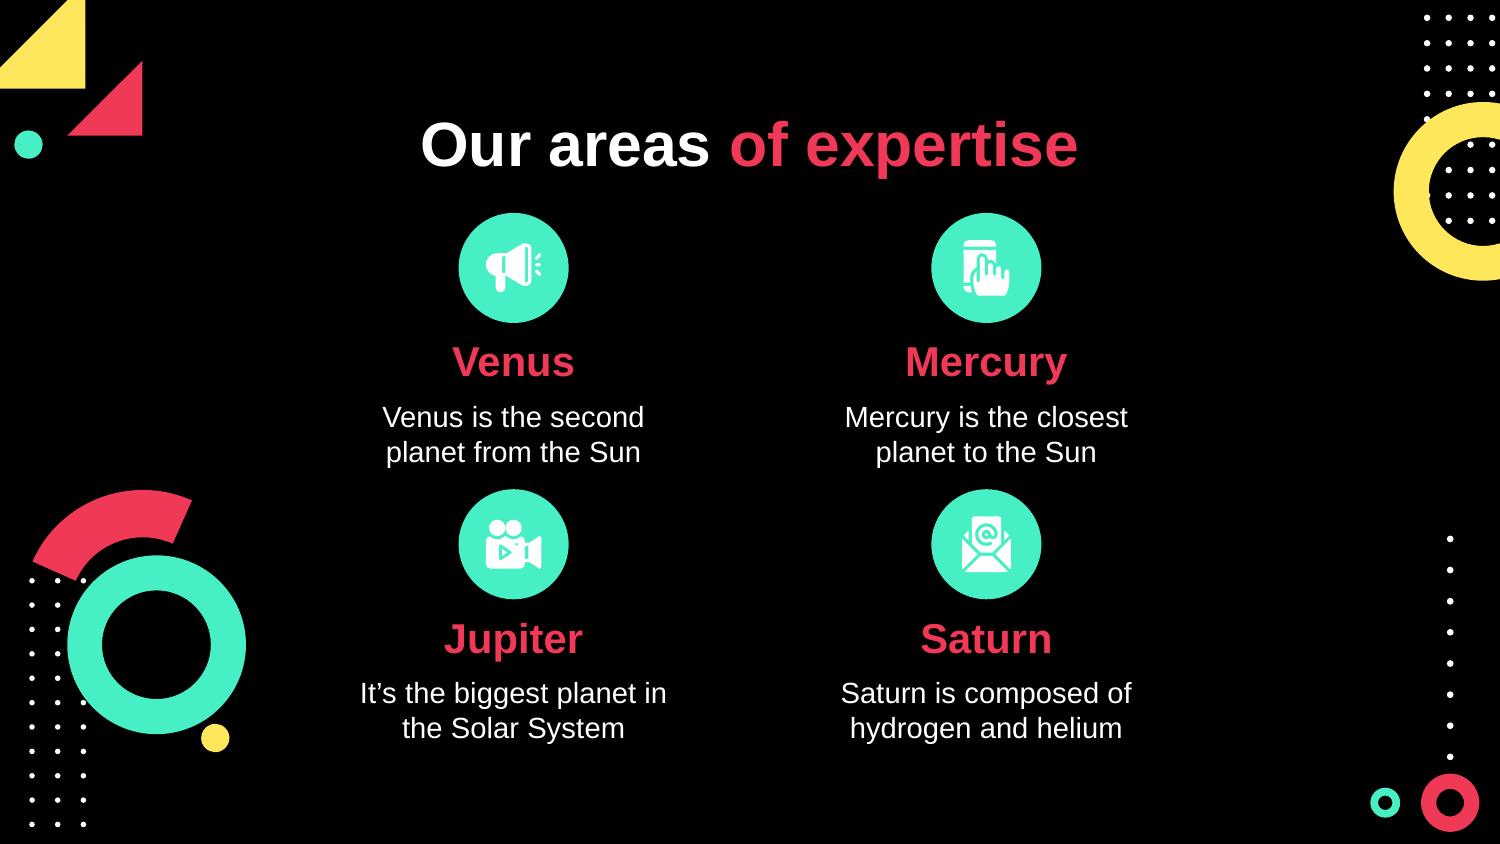

Our areas of expertise

# Venus
Mercury
Venus is the second planet from the Sun
Mercury is the closest planet to the Sun

Jupiter
Saturn
It’s the biggest planet in the Solar System
Saturn is composed of hydrogen and helium